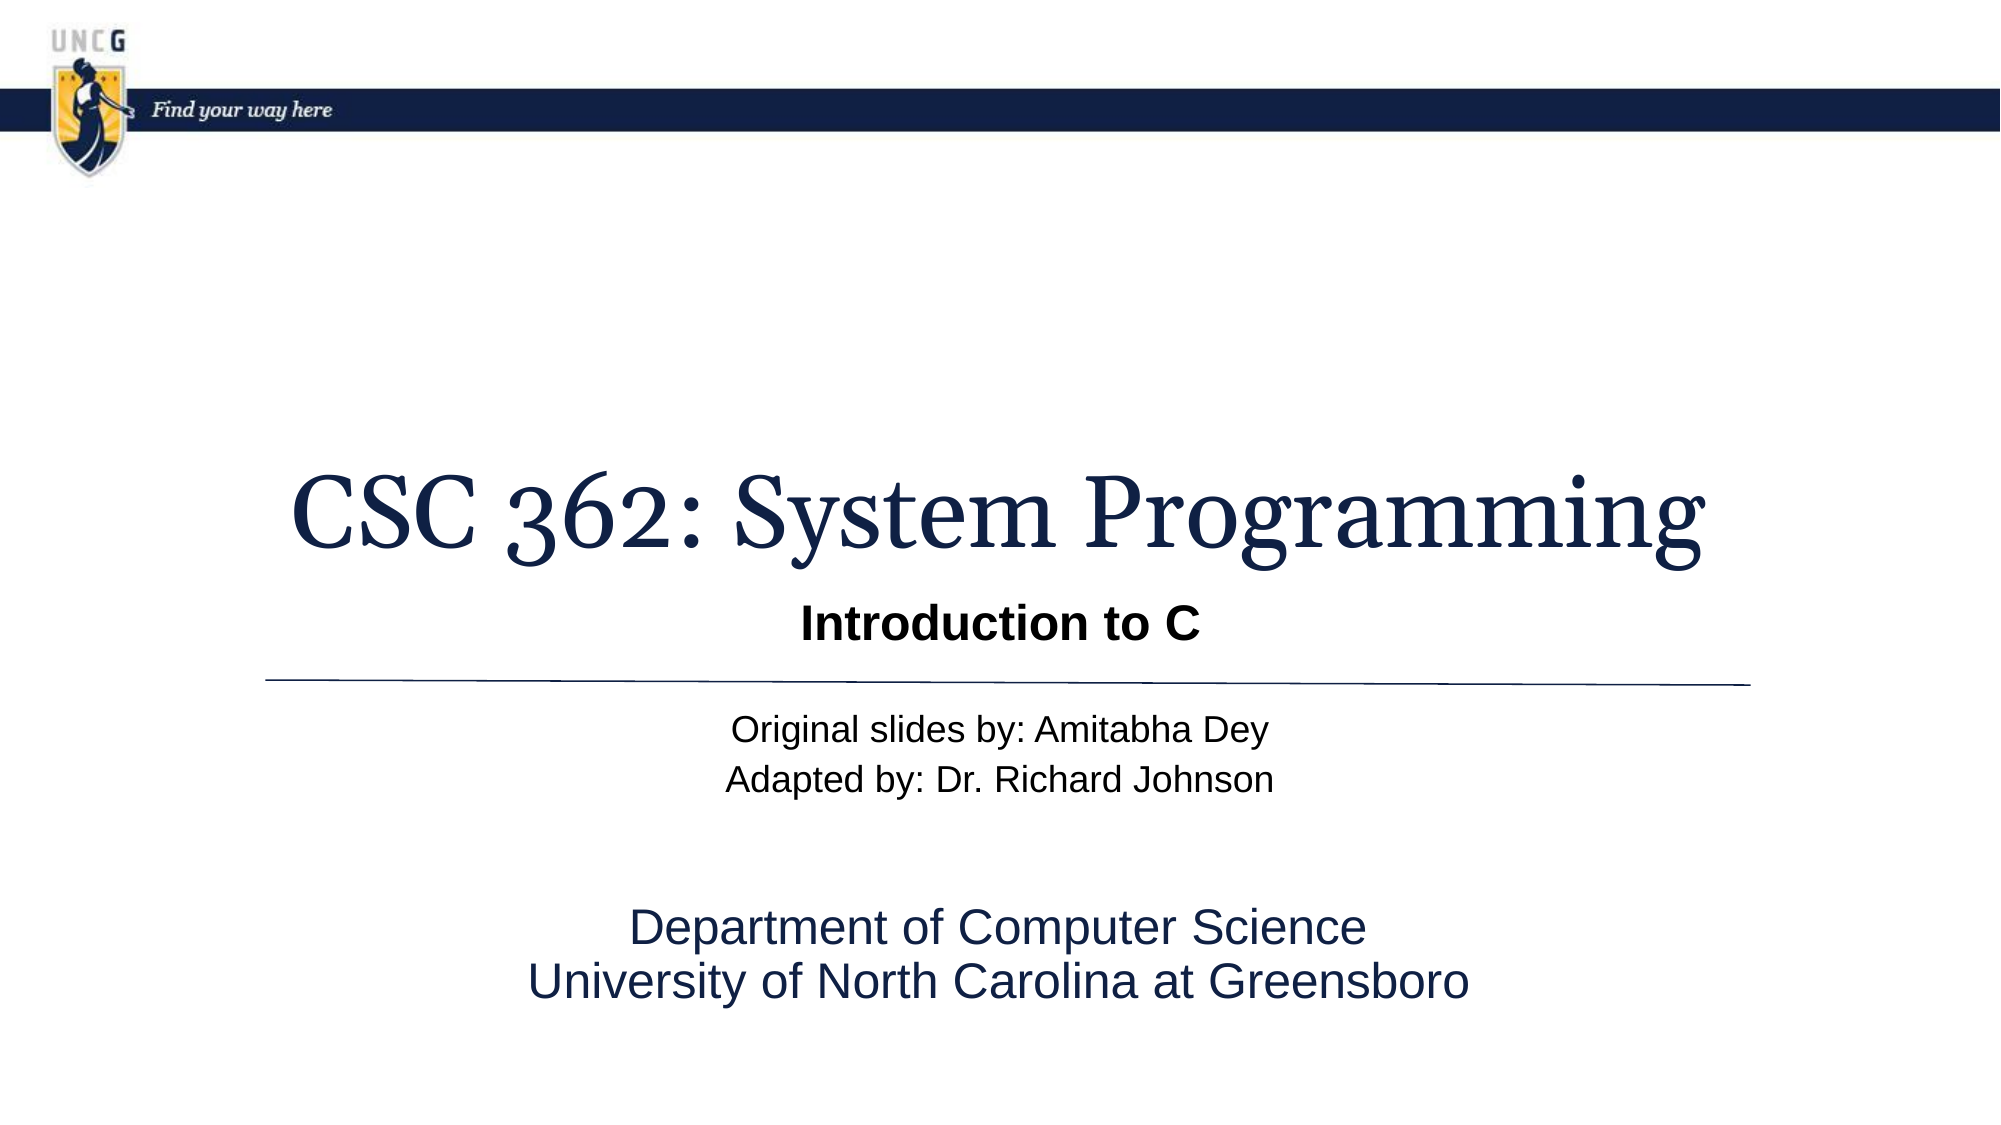

# CSC 362: System Programming
Introduction to C

Original slides by: Amitabha Dey
Adapted by: Dr. Richard Johnson
Department of Computer Science University of North Carolina at Greensboro